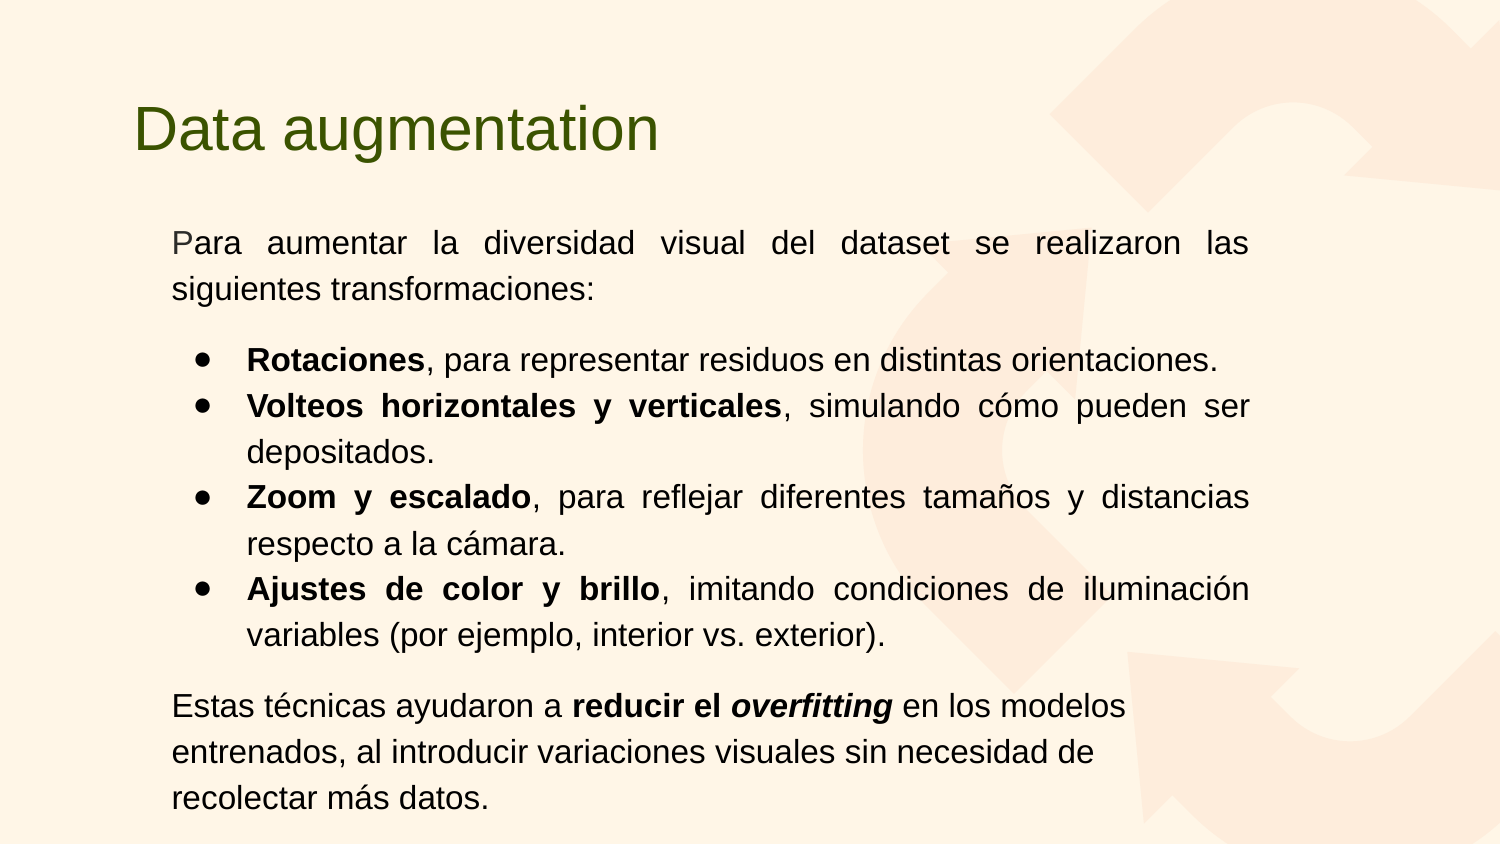

# Data augmentation
Para aumentar la diversidad visual del dataset se realizaron las siguientes transformaciones:
Rotaciones, para representar residuos en distintas orientaciones.
Volteos horizontales y verticales, simulando cómo pueden ser depositados.
Zoom y escalado, para reflejar diferentes tamaños y distancias respecto a la cámara.
Ajustes de color y brillo, imitando condiciones de iluminación variables (por ejemplo, interior vs. exterior).
Estas técnicas ayudaron a reducir el overfitting en los modelos entrenados, al introducir variaciones visuales sin necesidad de recolectar más datos.